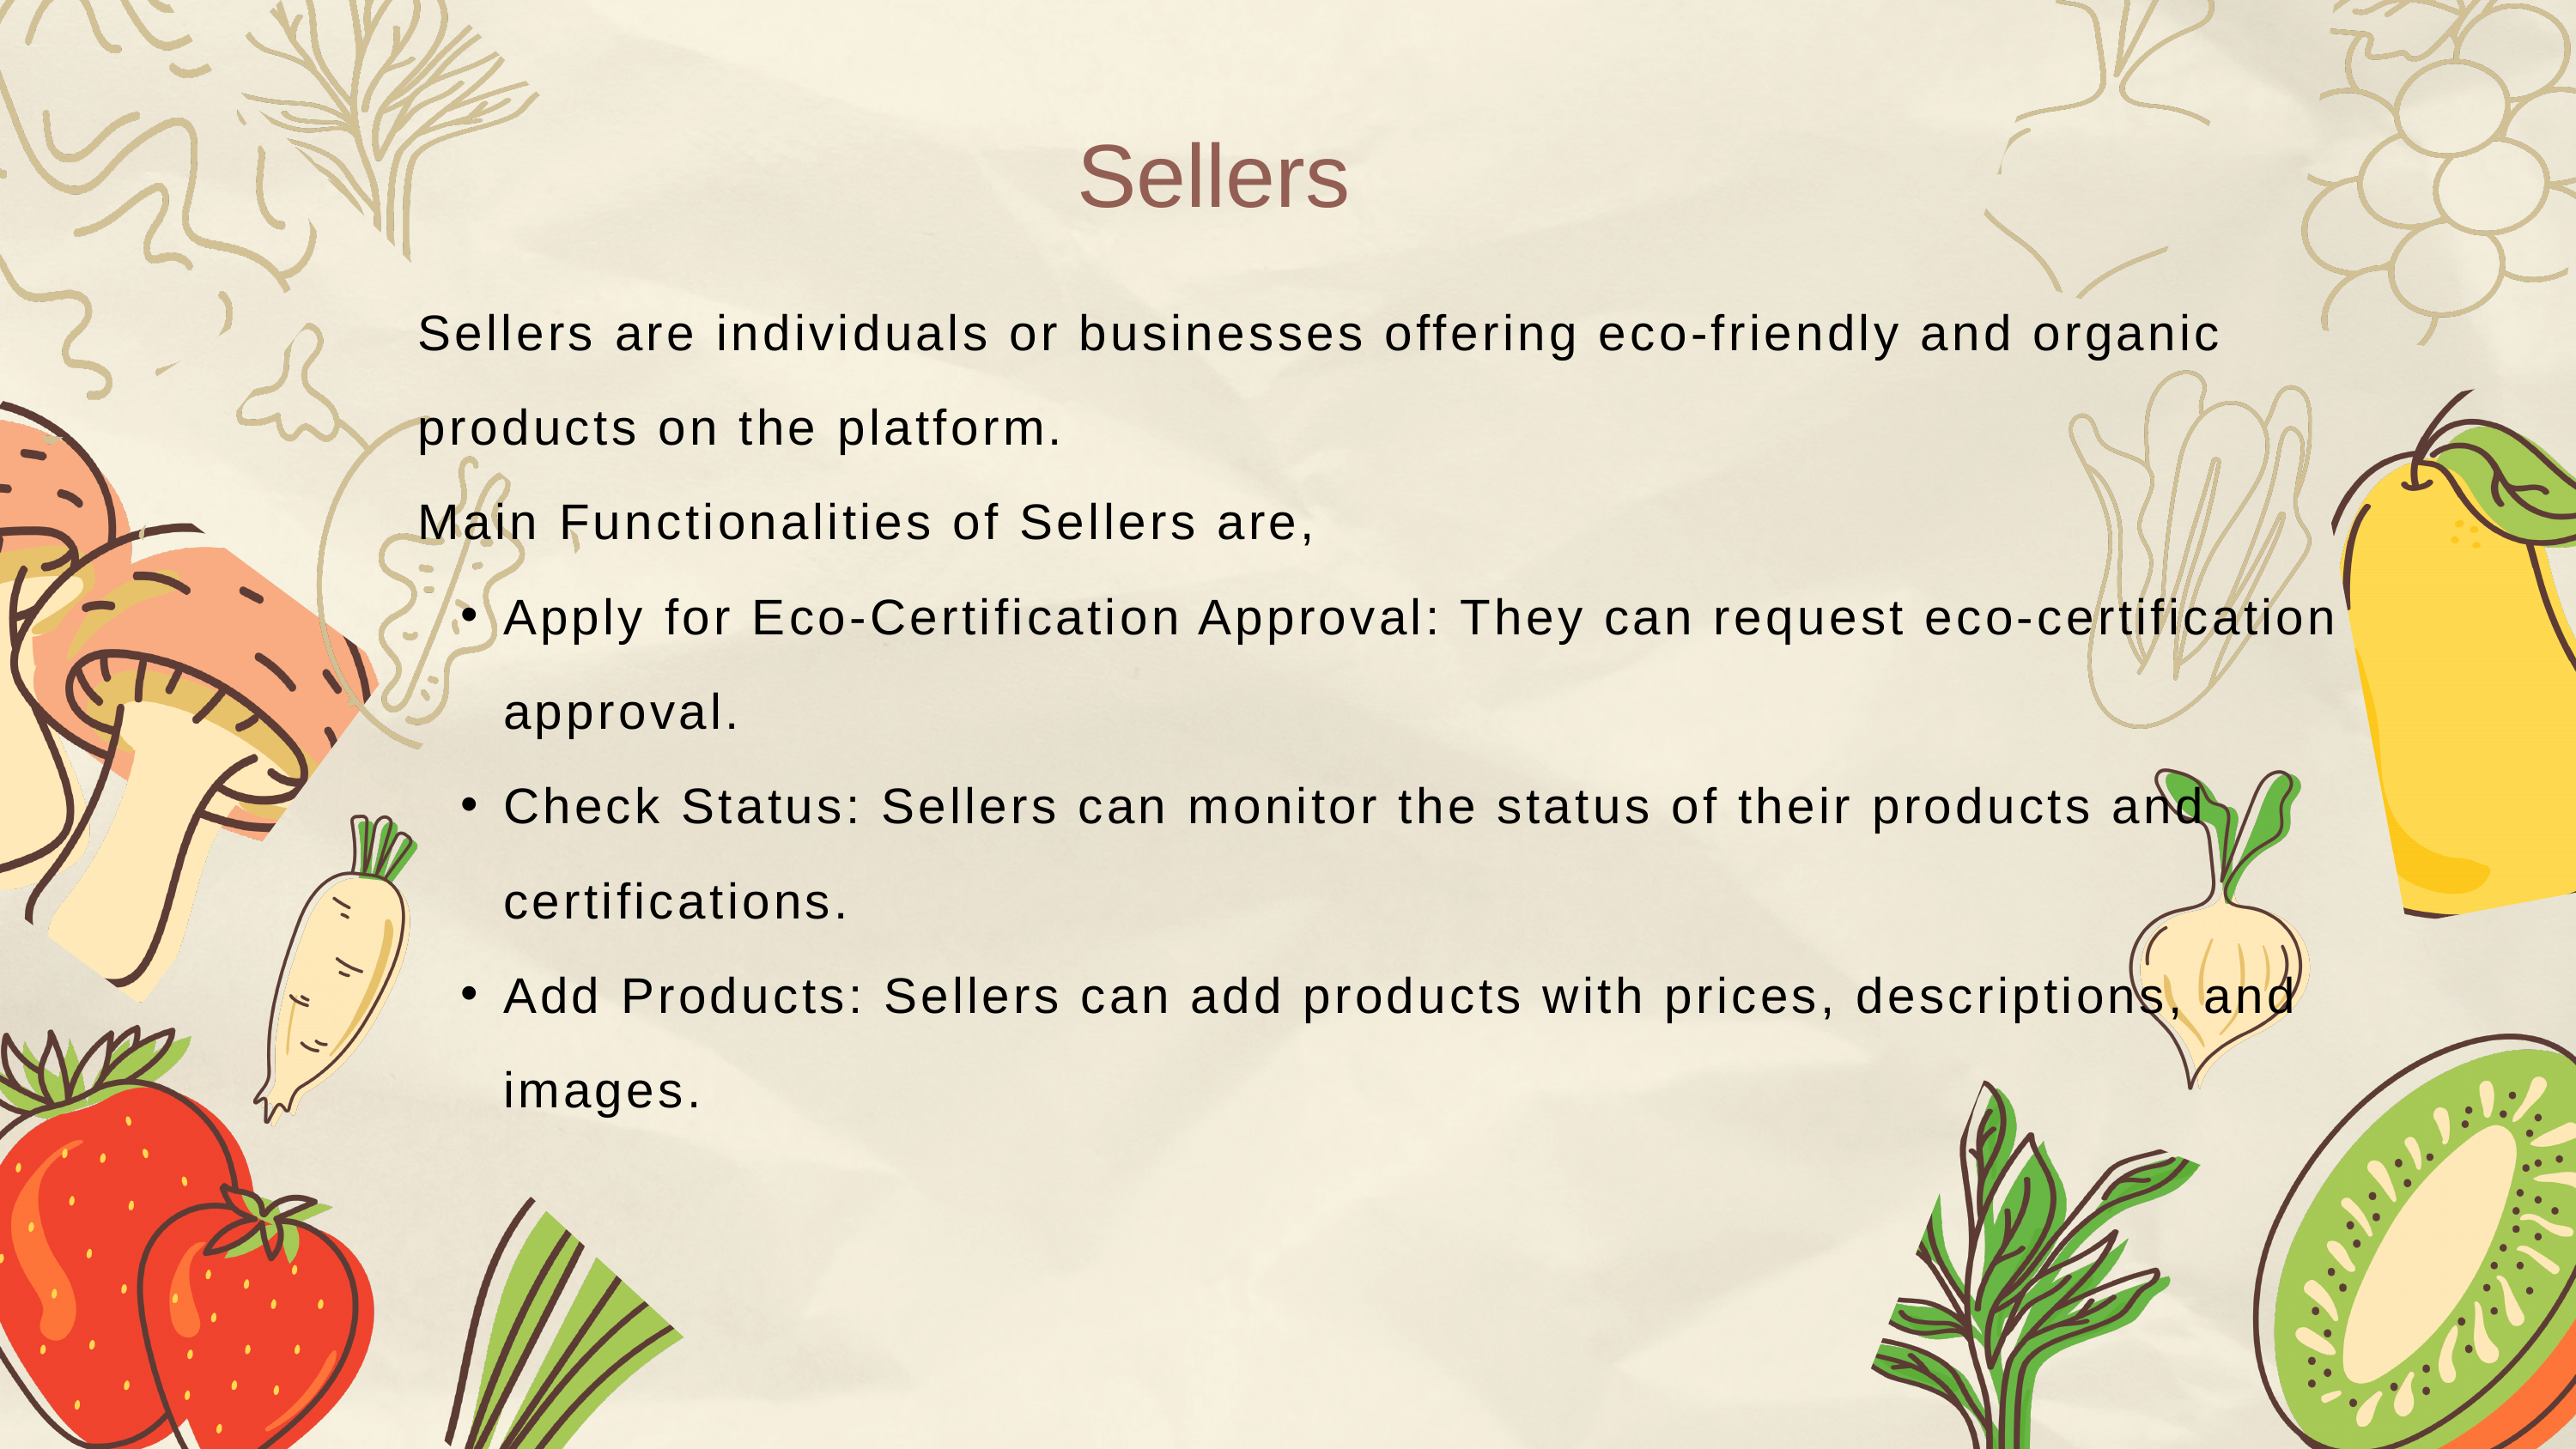

Sellers
Sellers are individuals or businesses offering eco-friendly and organic products on the platform.
Main Functionalities of Sellers are,
Apply for Eco-Certification Approval: They can request eco-certification approval.
Check Status: Sellers can monitor the status of their products and certifications.
Add Products: Sellers can add products with prices, descriptions, and images.